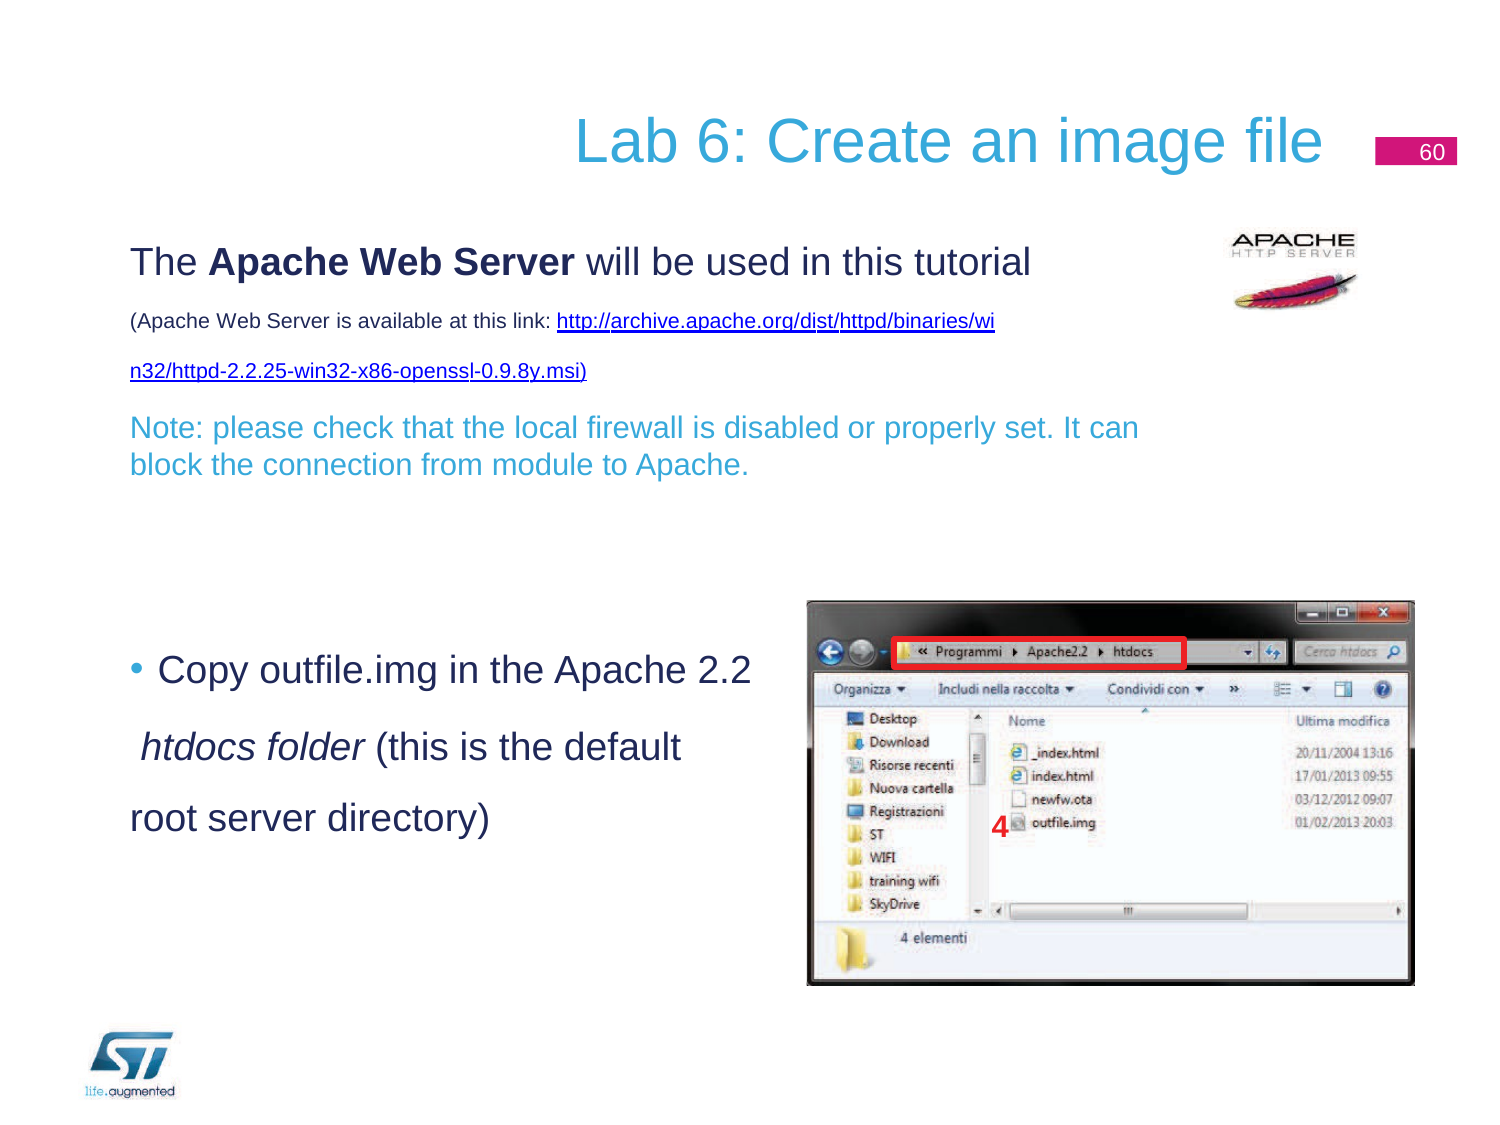

# Lab 6: Create an image file
60

The Apache Web Server will be used in this tutorial
(Apache Web Server is available at this link: http://archive.apache.org/dist/httpd/binaries/win32/httpd-2.2.25-win32-x86-openssl-0.9.8y.msi)

Note: please check that the local firewall is disabled or properly set. It can block the connection from module to Apache.

Copy outfile.img in the Apache 2.2
htdocs folder (this is the default root server directory)
4